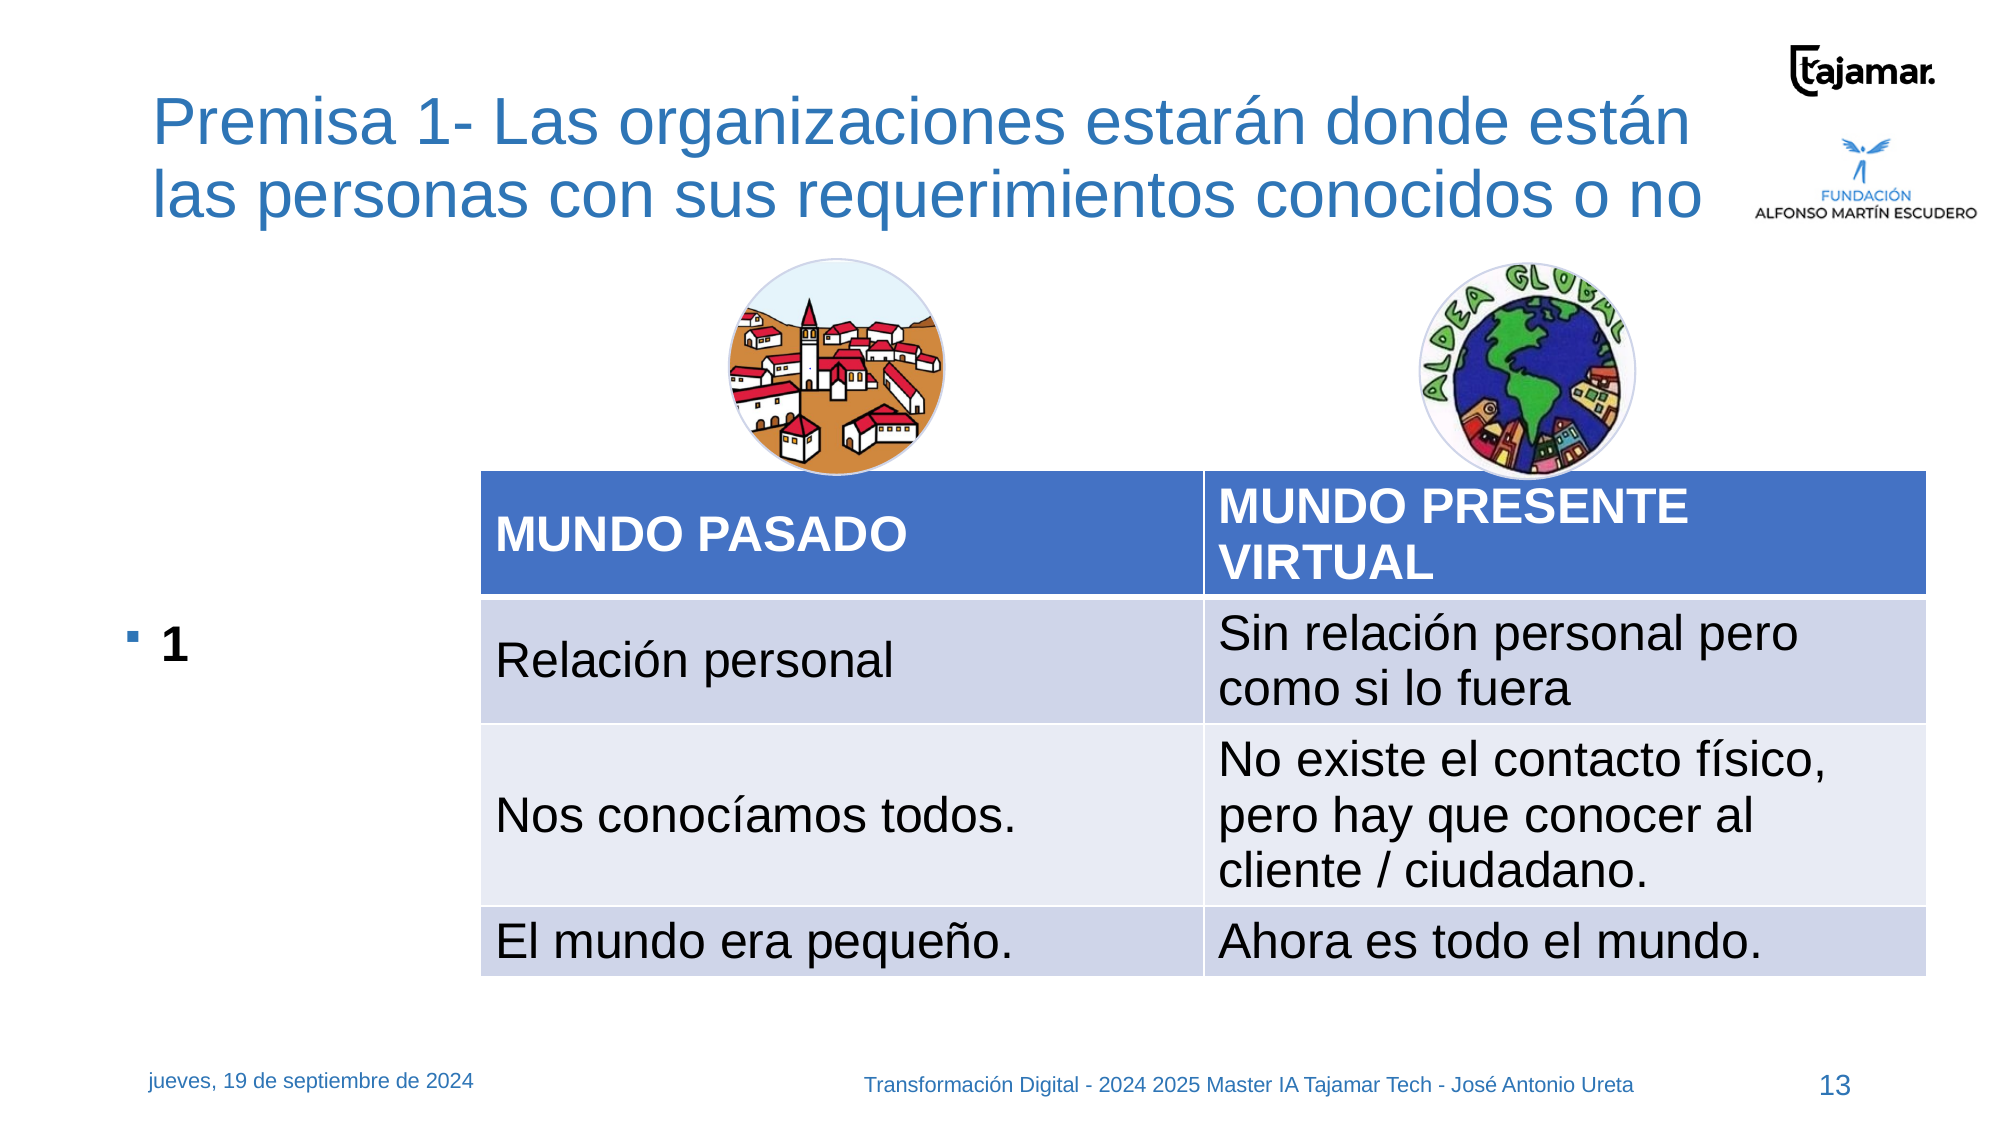

# Premisa 1- Las organizaciones estarán donde están las personas con sus requerimientos conocidos o no

1
| Mundo pasado | Mundo presente virtual |
| --- | --- |
| Relación personal | Sin relación personal pero como si lo fuera |
| Nos conocíamos todos. | No existe el contacto físico, pero hay que conocer al cliente / ciudadano. |
| El mundo era pequeño. | Ahora es todo el mundo. |
jueves, 19 de septiembre de 2024
Transformación Digital - 2024 2025 Master IA Tajamar Tech - José Antonio Ureta
13